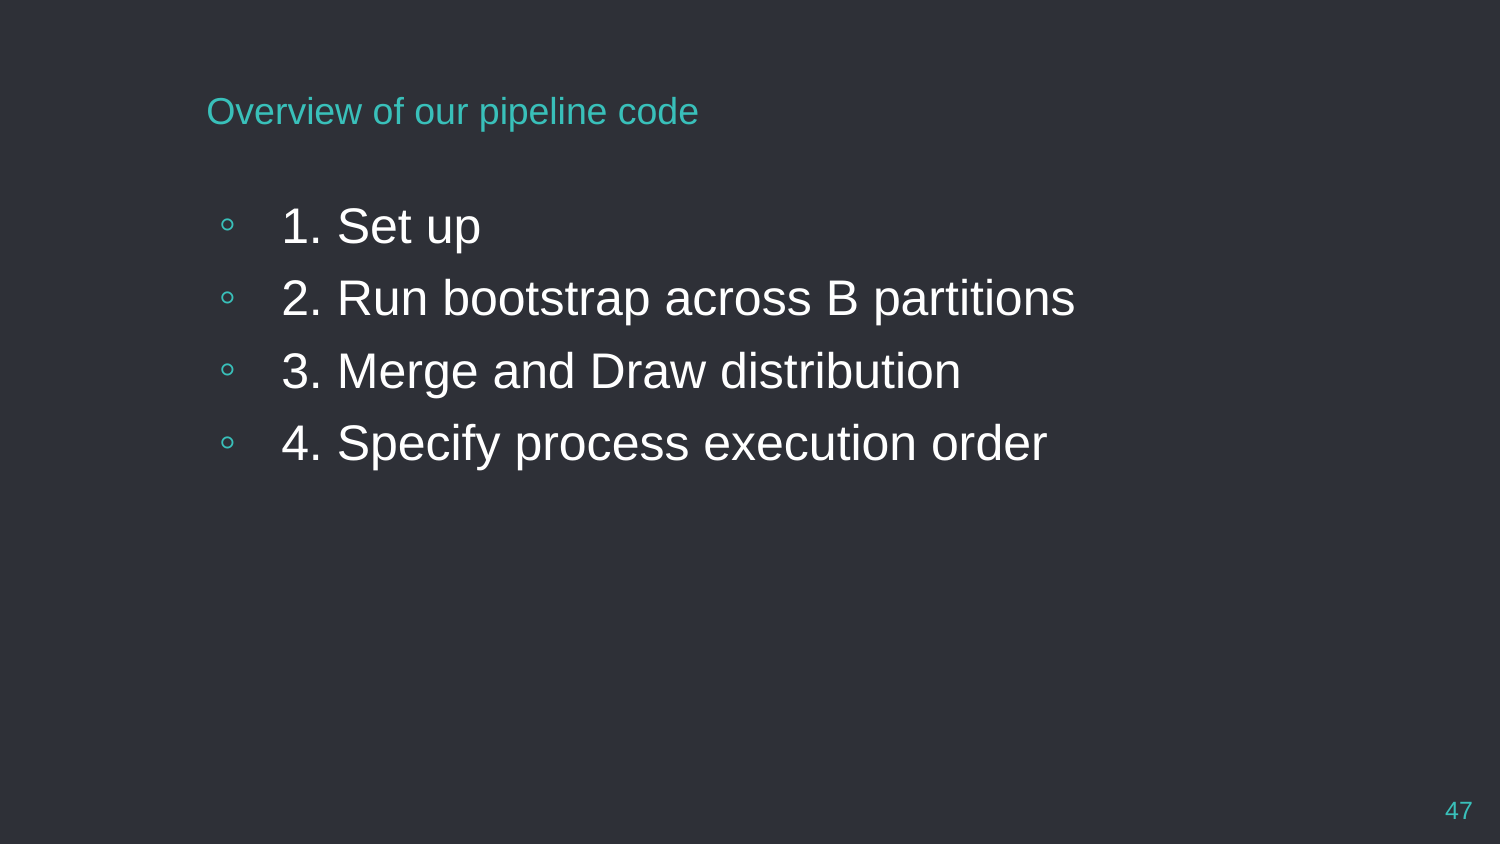

# Overview of our pipeline code
1. Set up
2. Run bootstrap across B partitions
3. Merge and Draw distribution
4. Specify process execution order

47